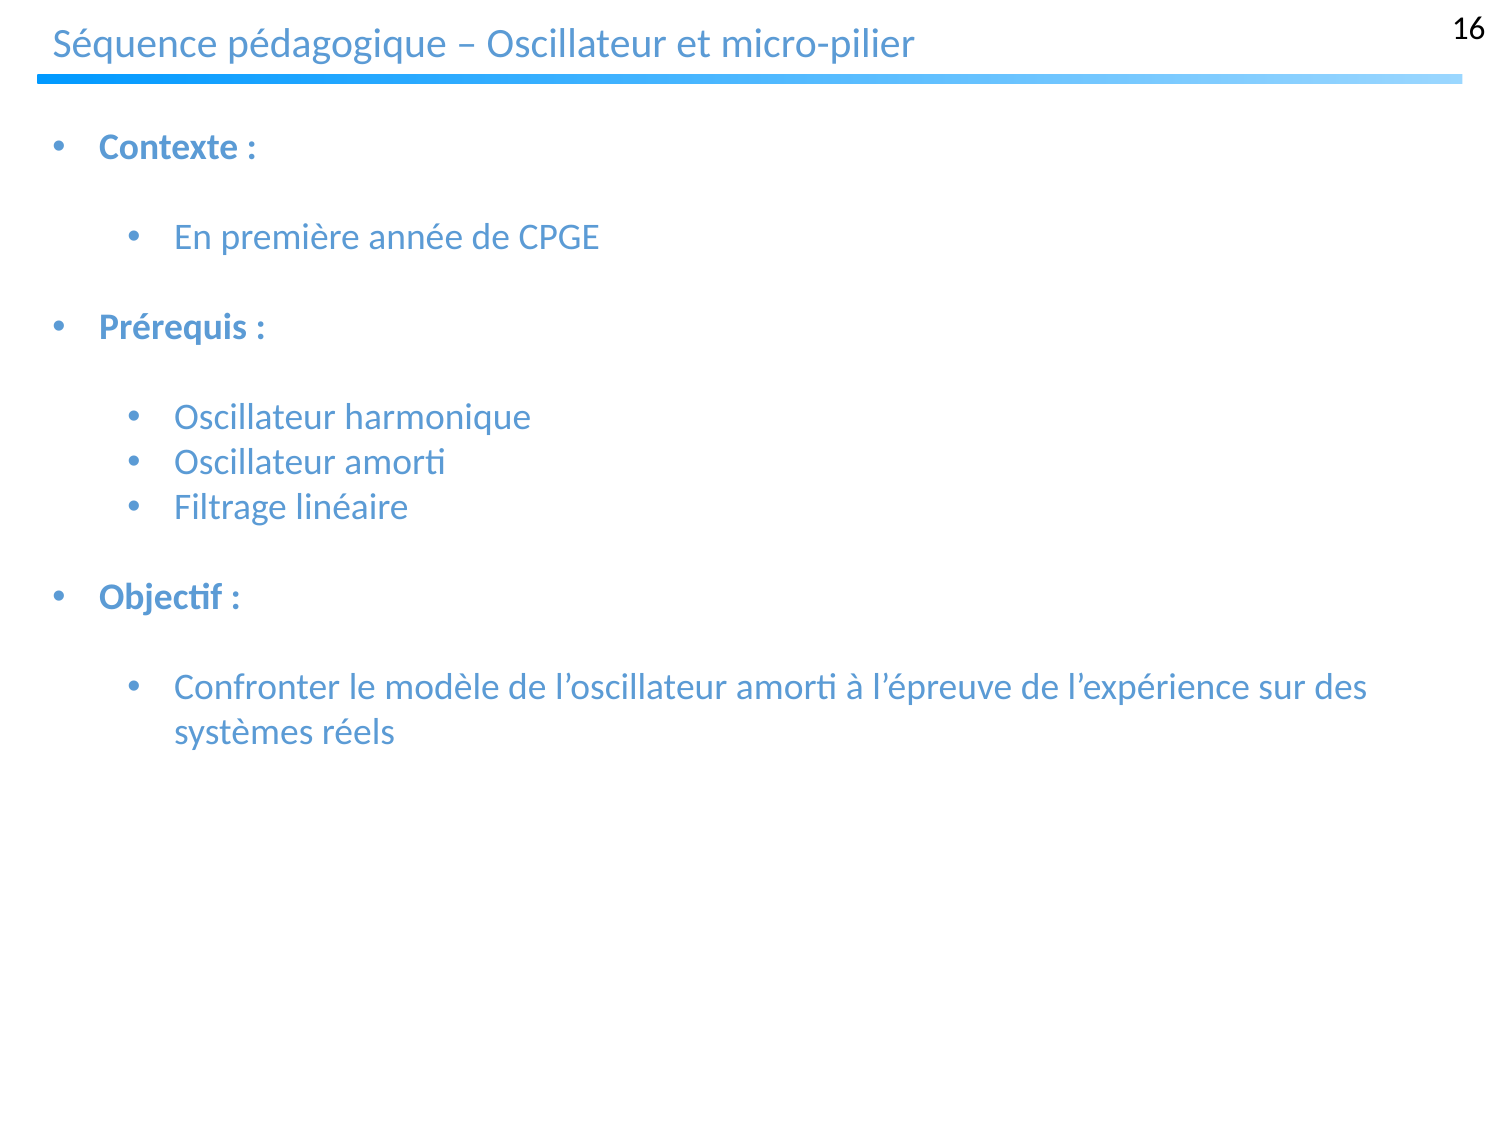

16
# Séquence pédagogique – Oscillateur et micro-pilier

Contexte :

En première année de CPGE

Prérequis :

Oscillateur harmonique
Oscillateur amorti
Filtrage linéaire

Objectif :

Confronter le modèle de l’oscillateur amorti à l’épreuve de l’expérience sur des systèmes réels